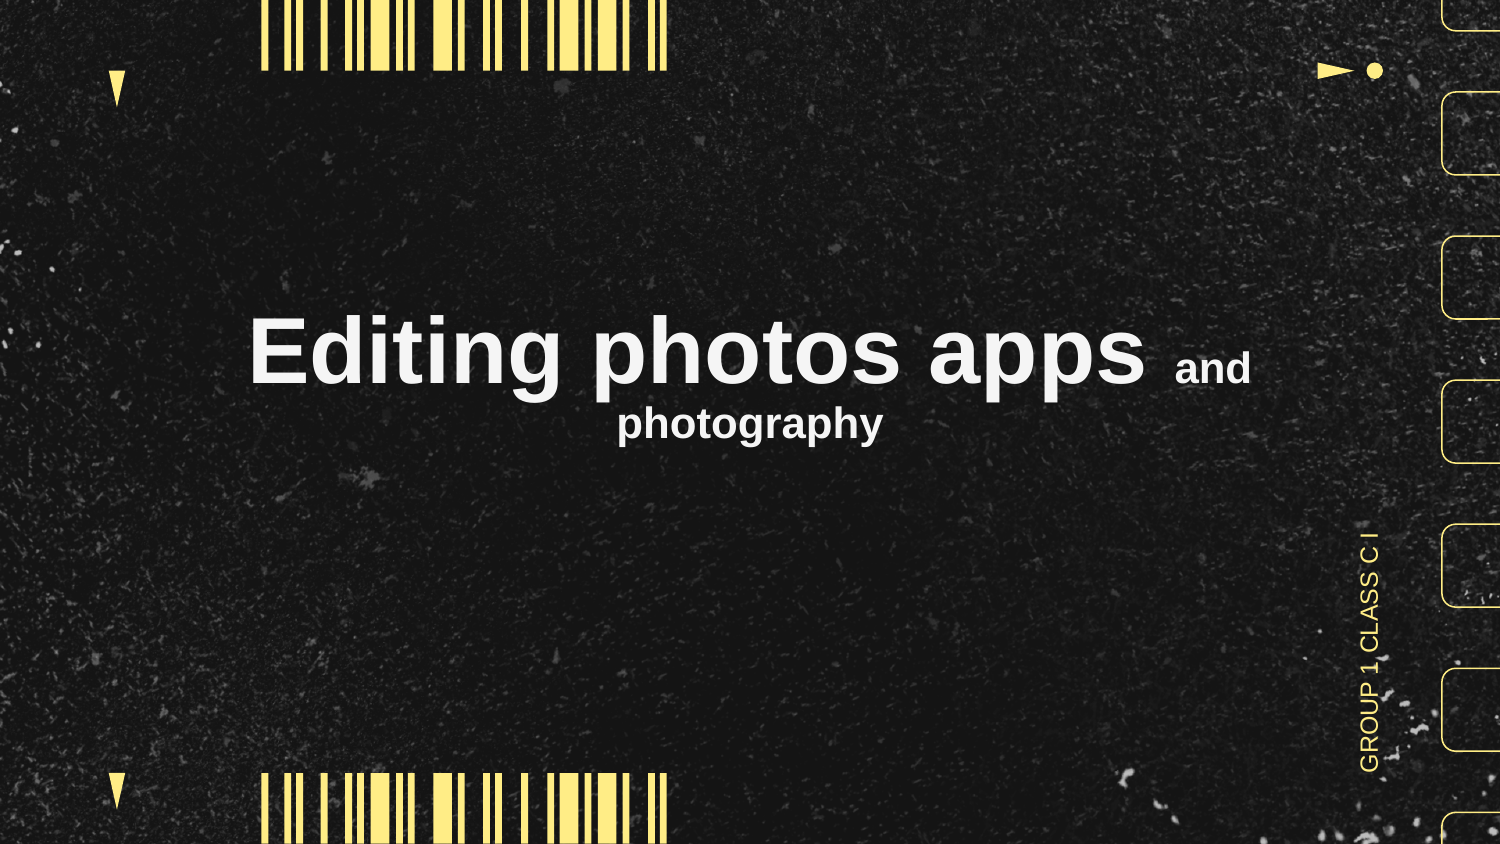

# Editing photos apps and photography
GROUP 1 CLASS C I